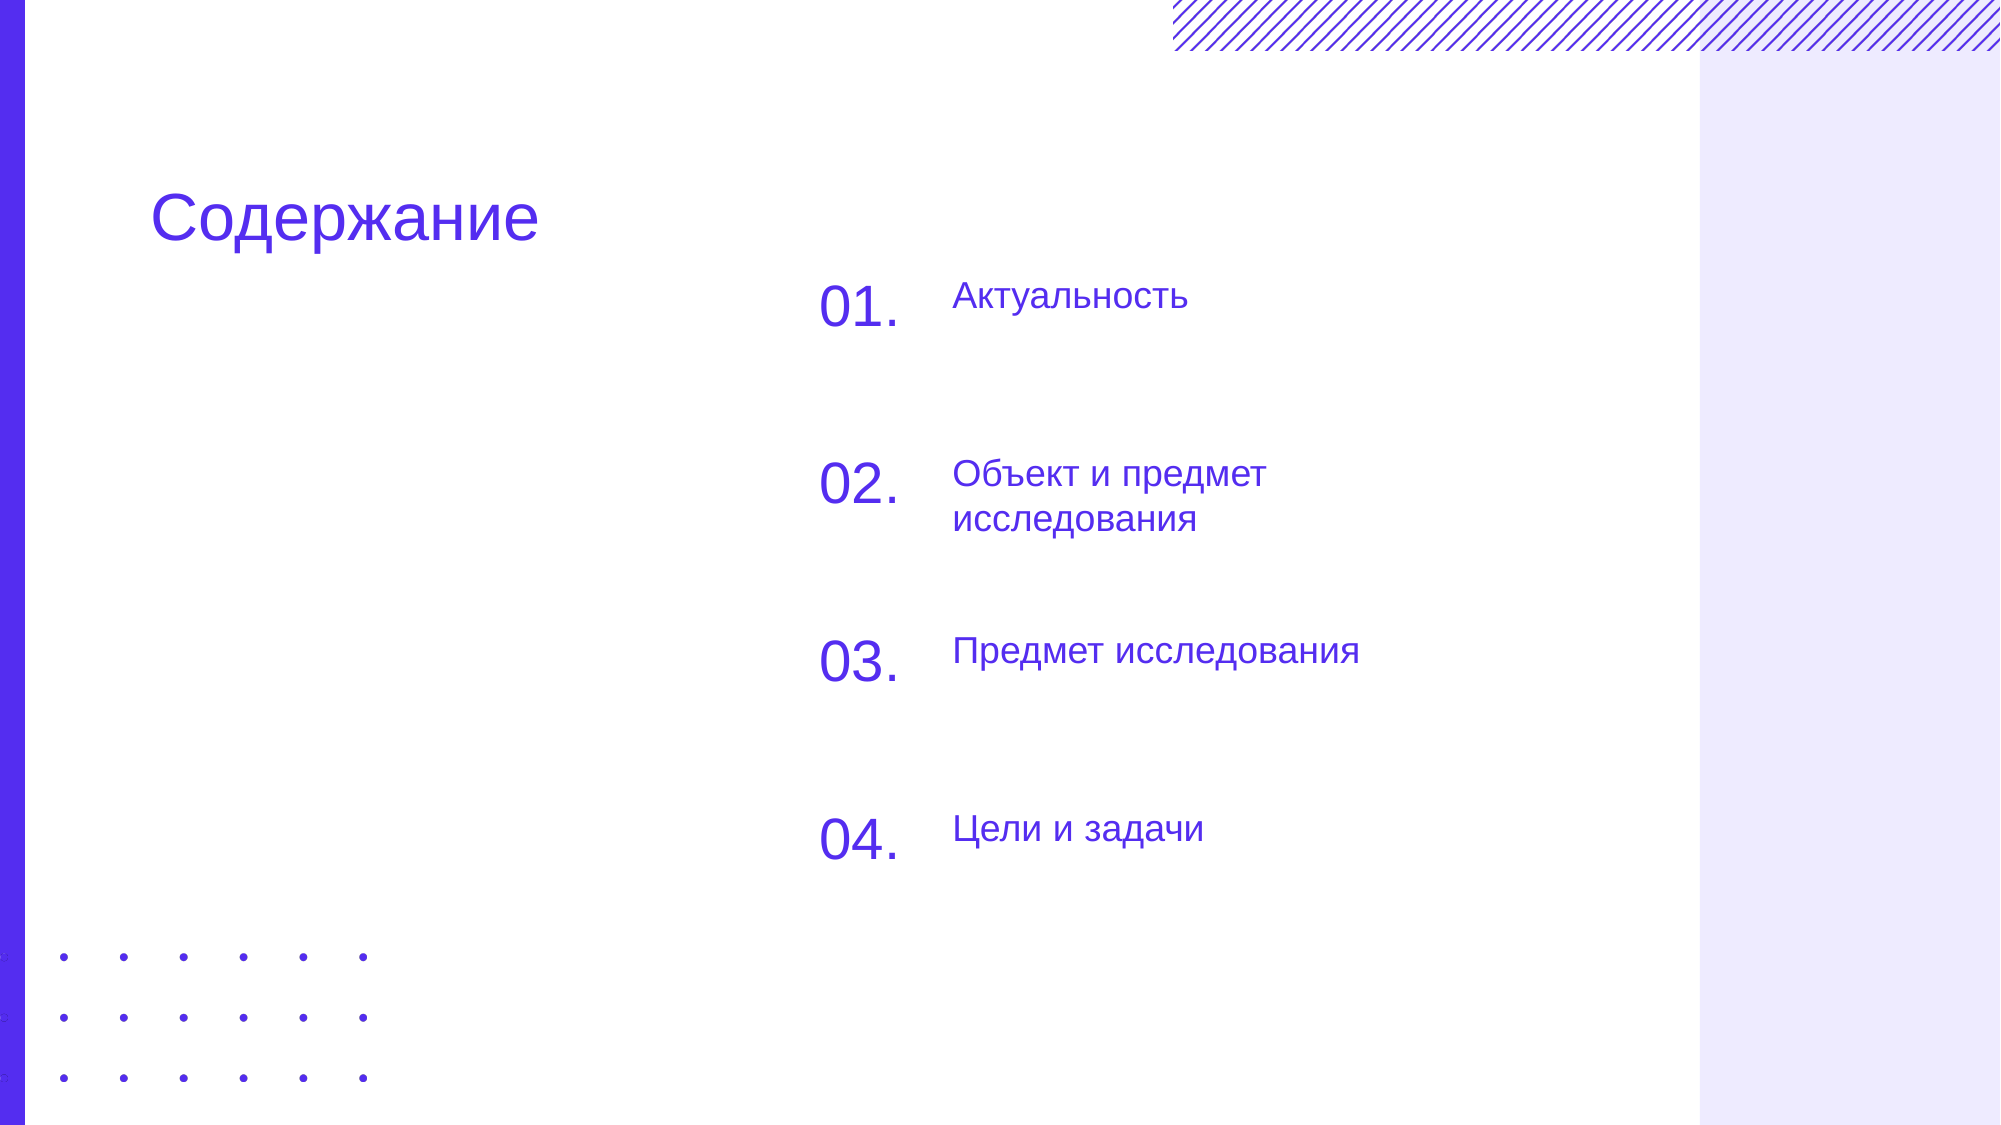

Содержание
01.
Актуальность
02.
Объект и предмет исследования
03.
Предмет исследования
04.
Цели и задачи